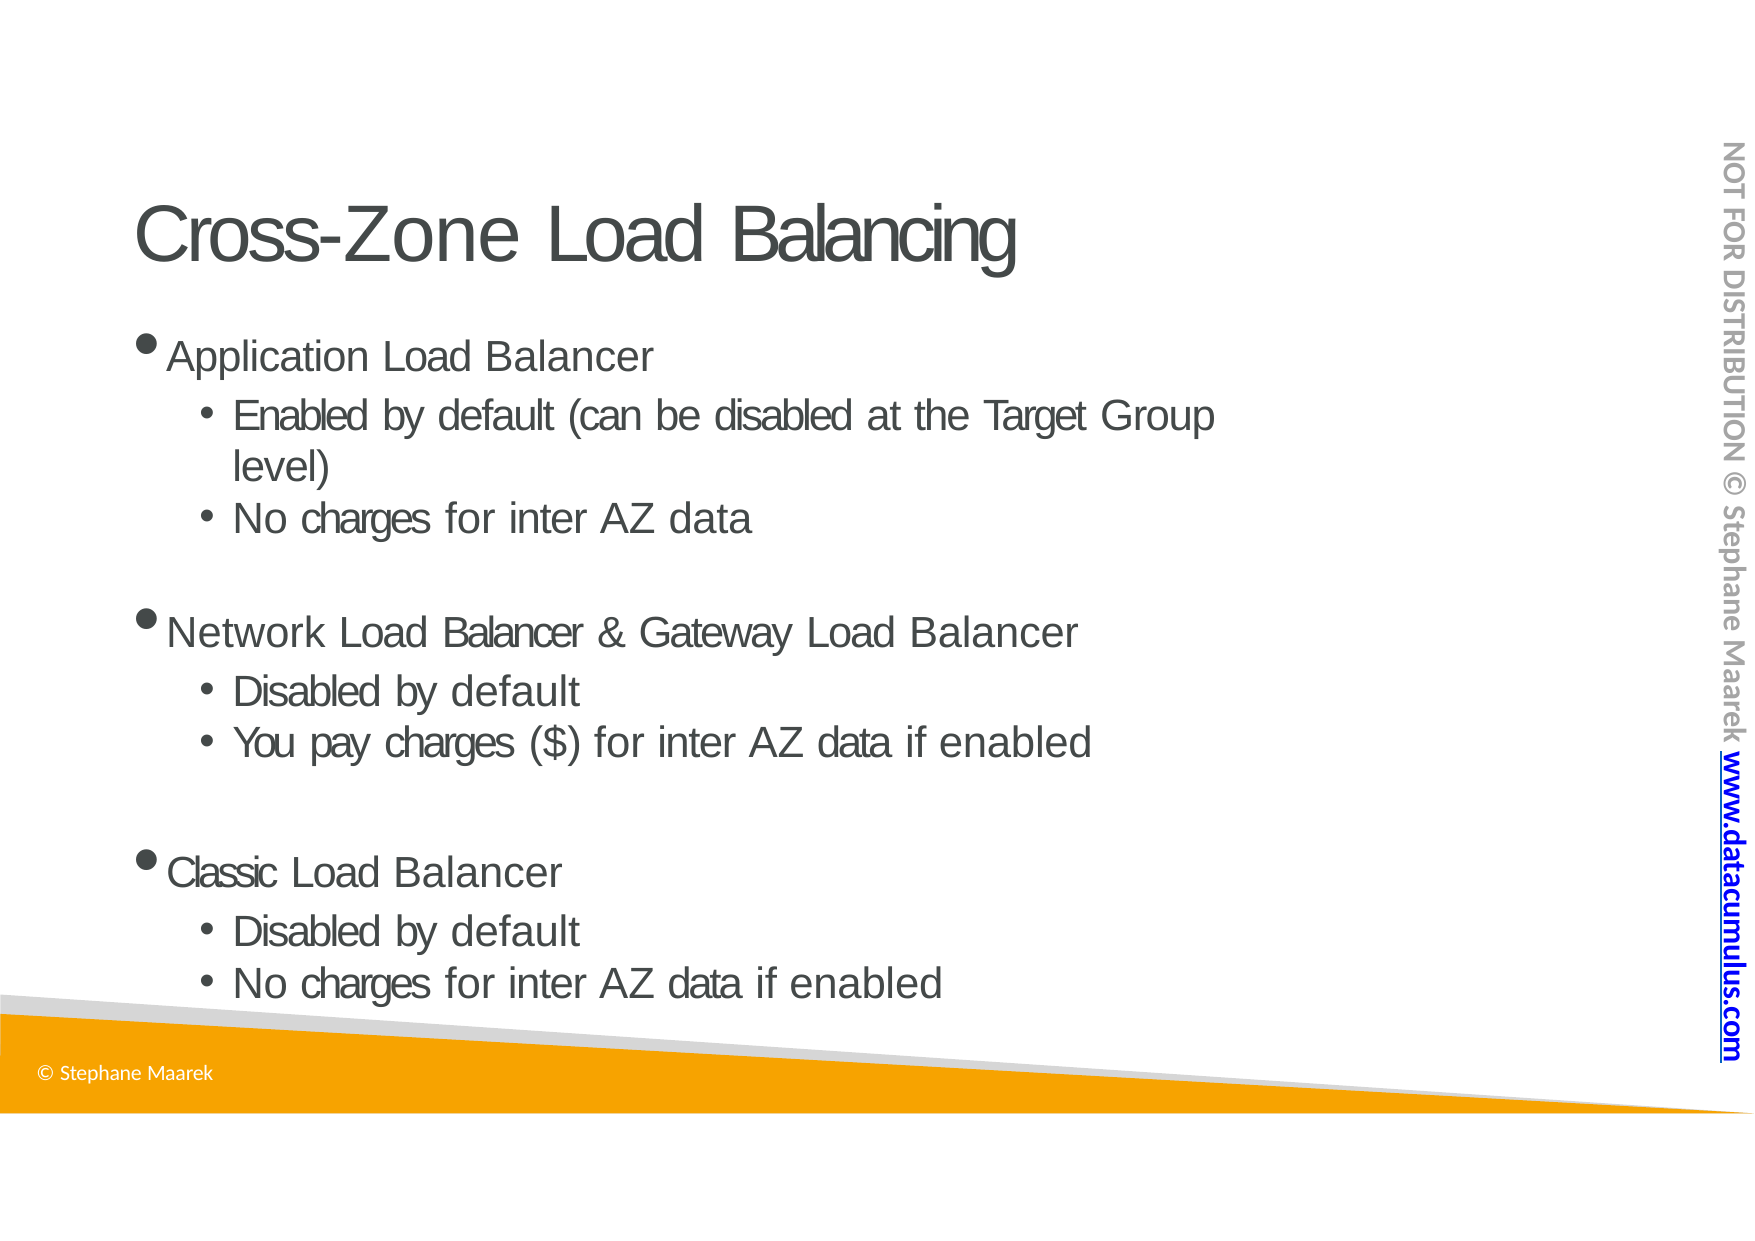

NOT FOR DISTRIBUTION © Stephane Maarek www.datacumulus.com
# Cross-Zone Load Balancing
Application Load Balancer
Enabled by default (can be disabled at the Target Group level)
No charges for inter AZ data

Network Load Balancer & Gateway Load Balancer
Disabled by default
You pay charges ($) for inter AZ data if enabled

Classic Load Balancer
Disabled by default
No charges for inter AZ data if enabled
© Stephane Maarek